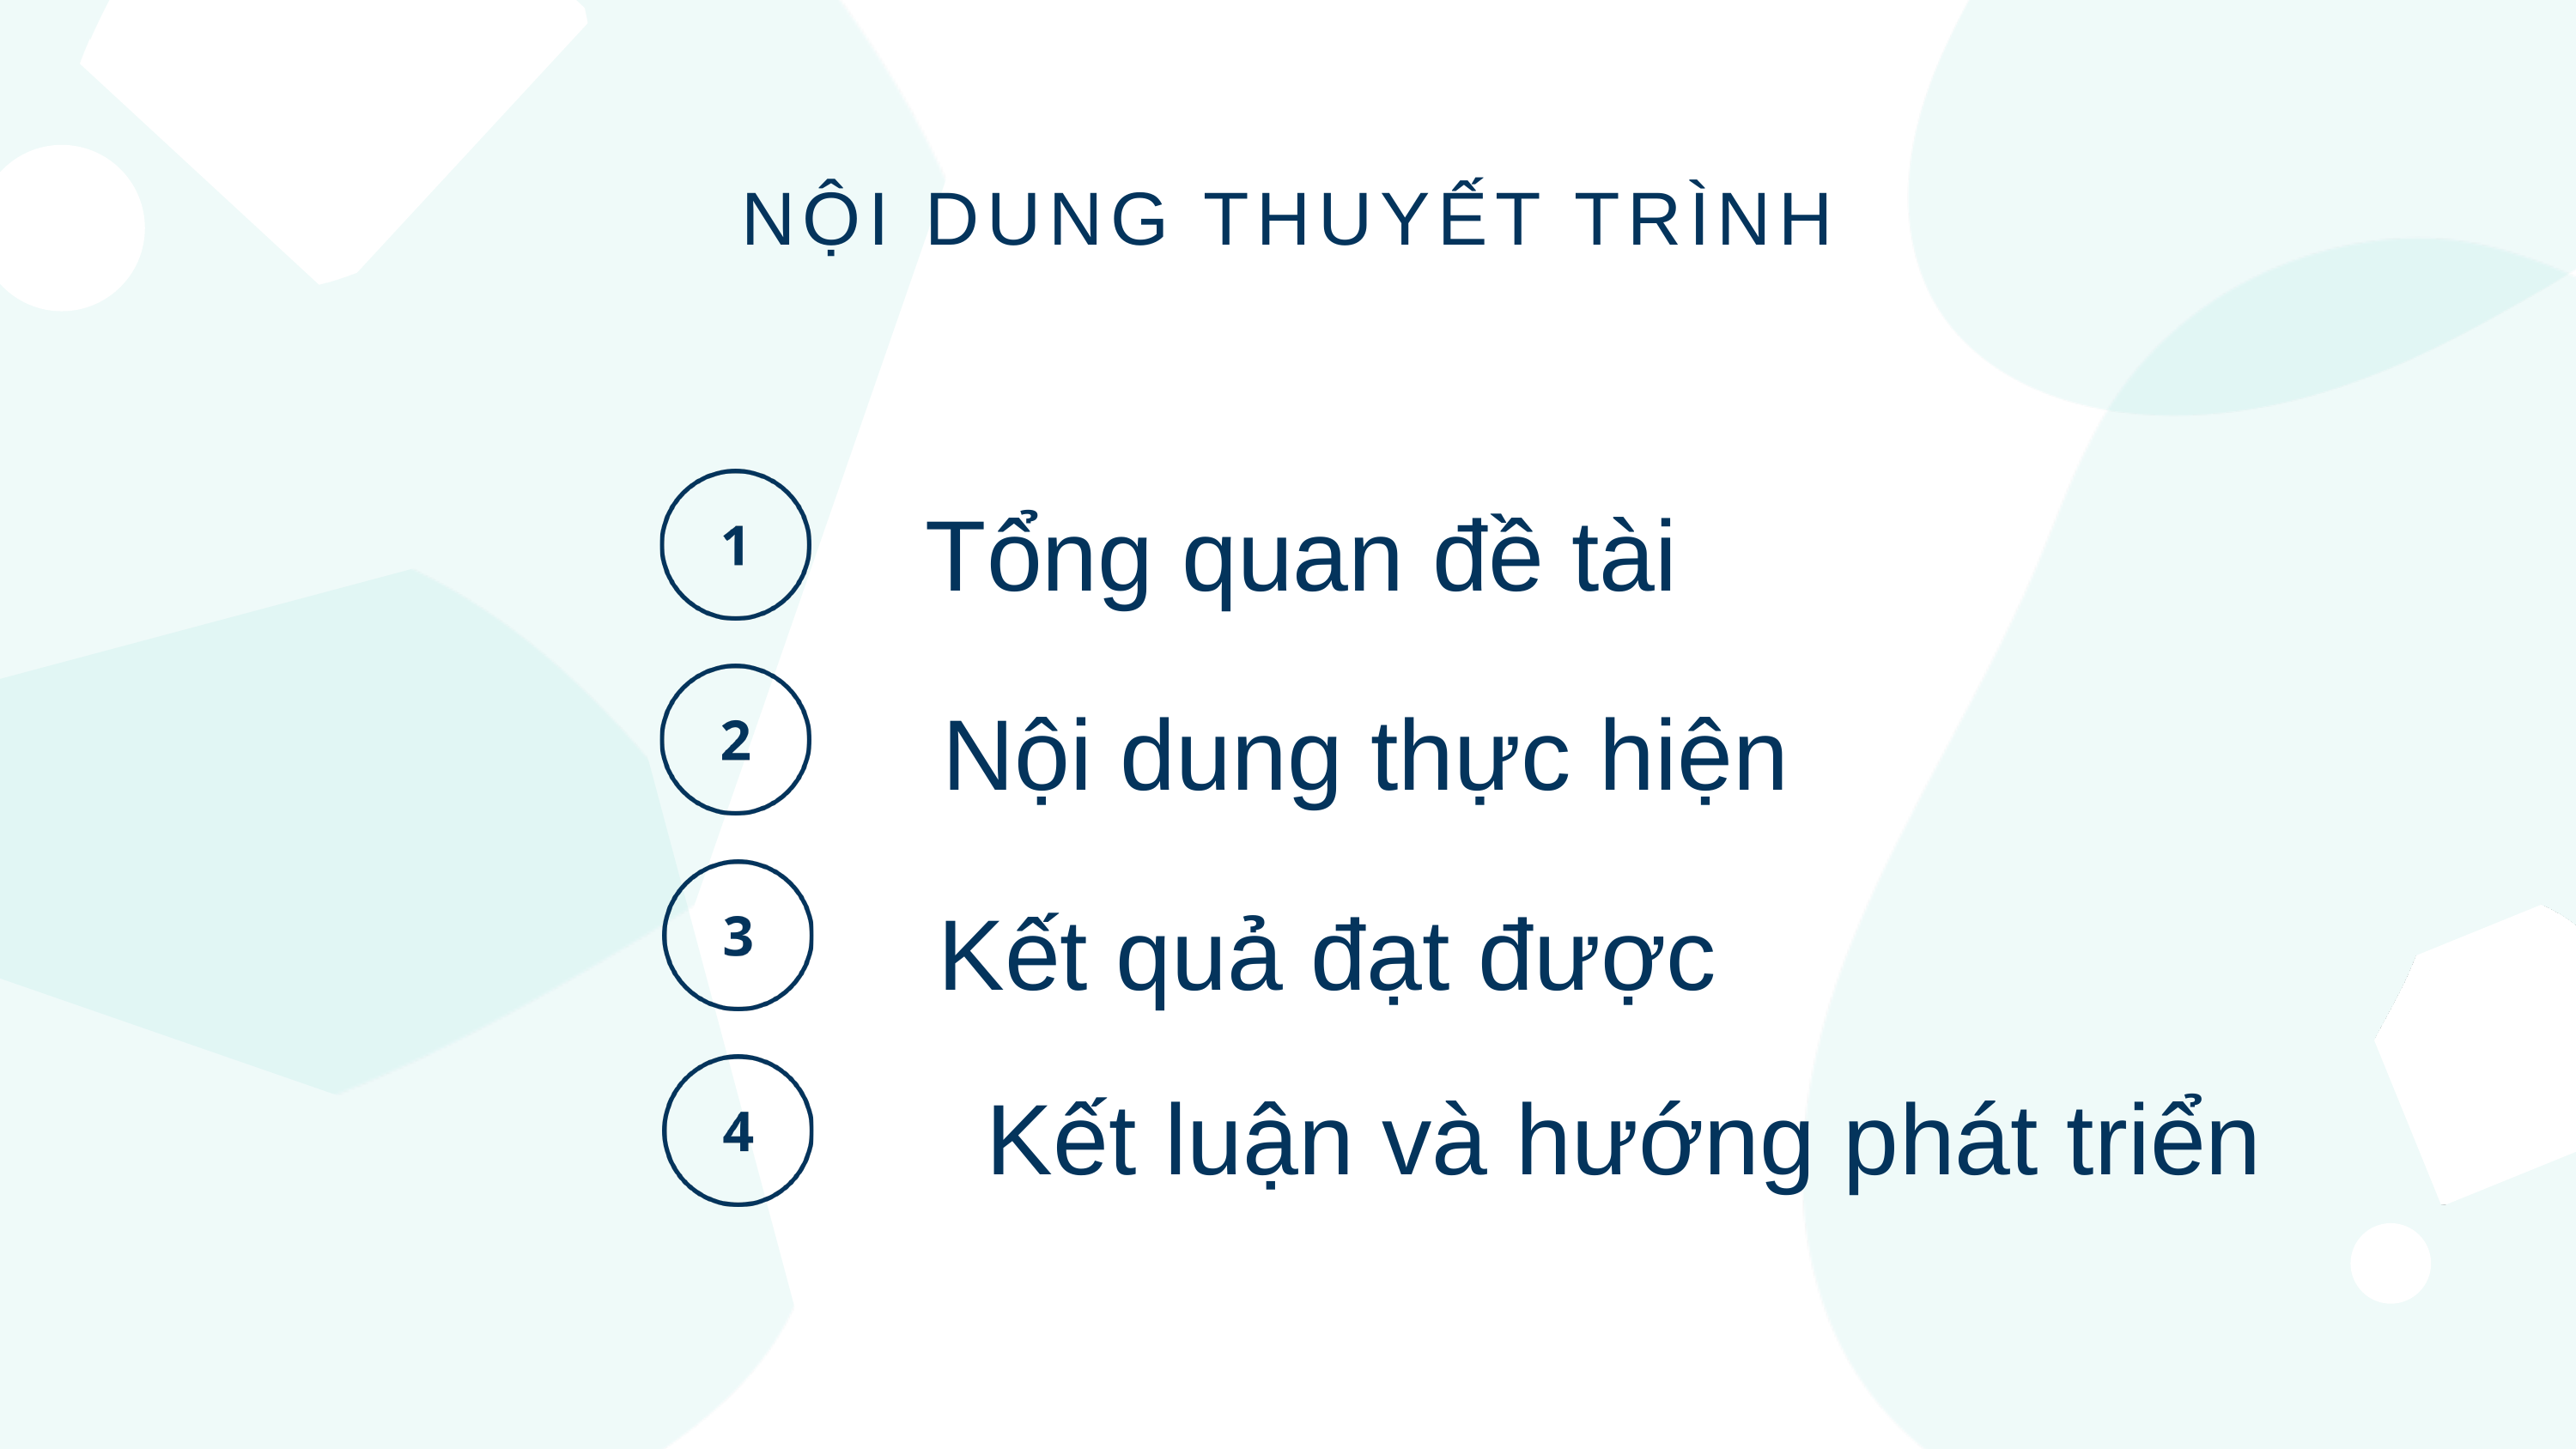

NỘI DUNG THUYẾT TRÌNH

Tổng quan đề tài

Nội dung thực hiện

Kết quả đạt được

Kết luận và hướng phát triển